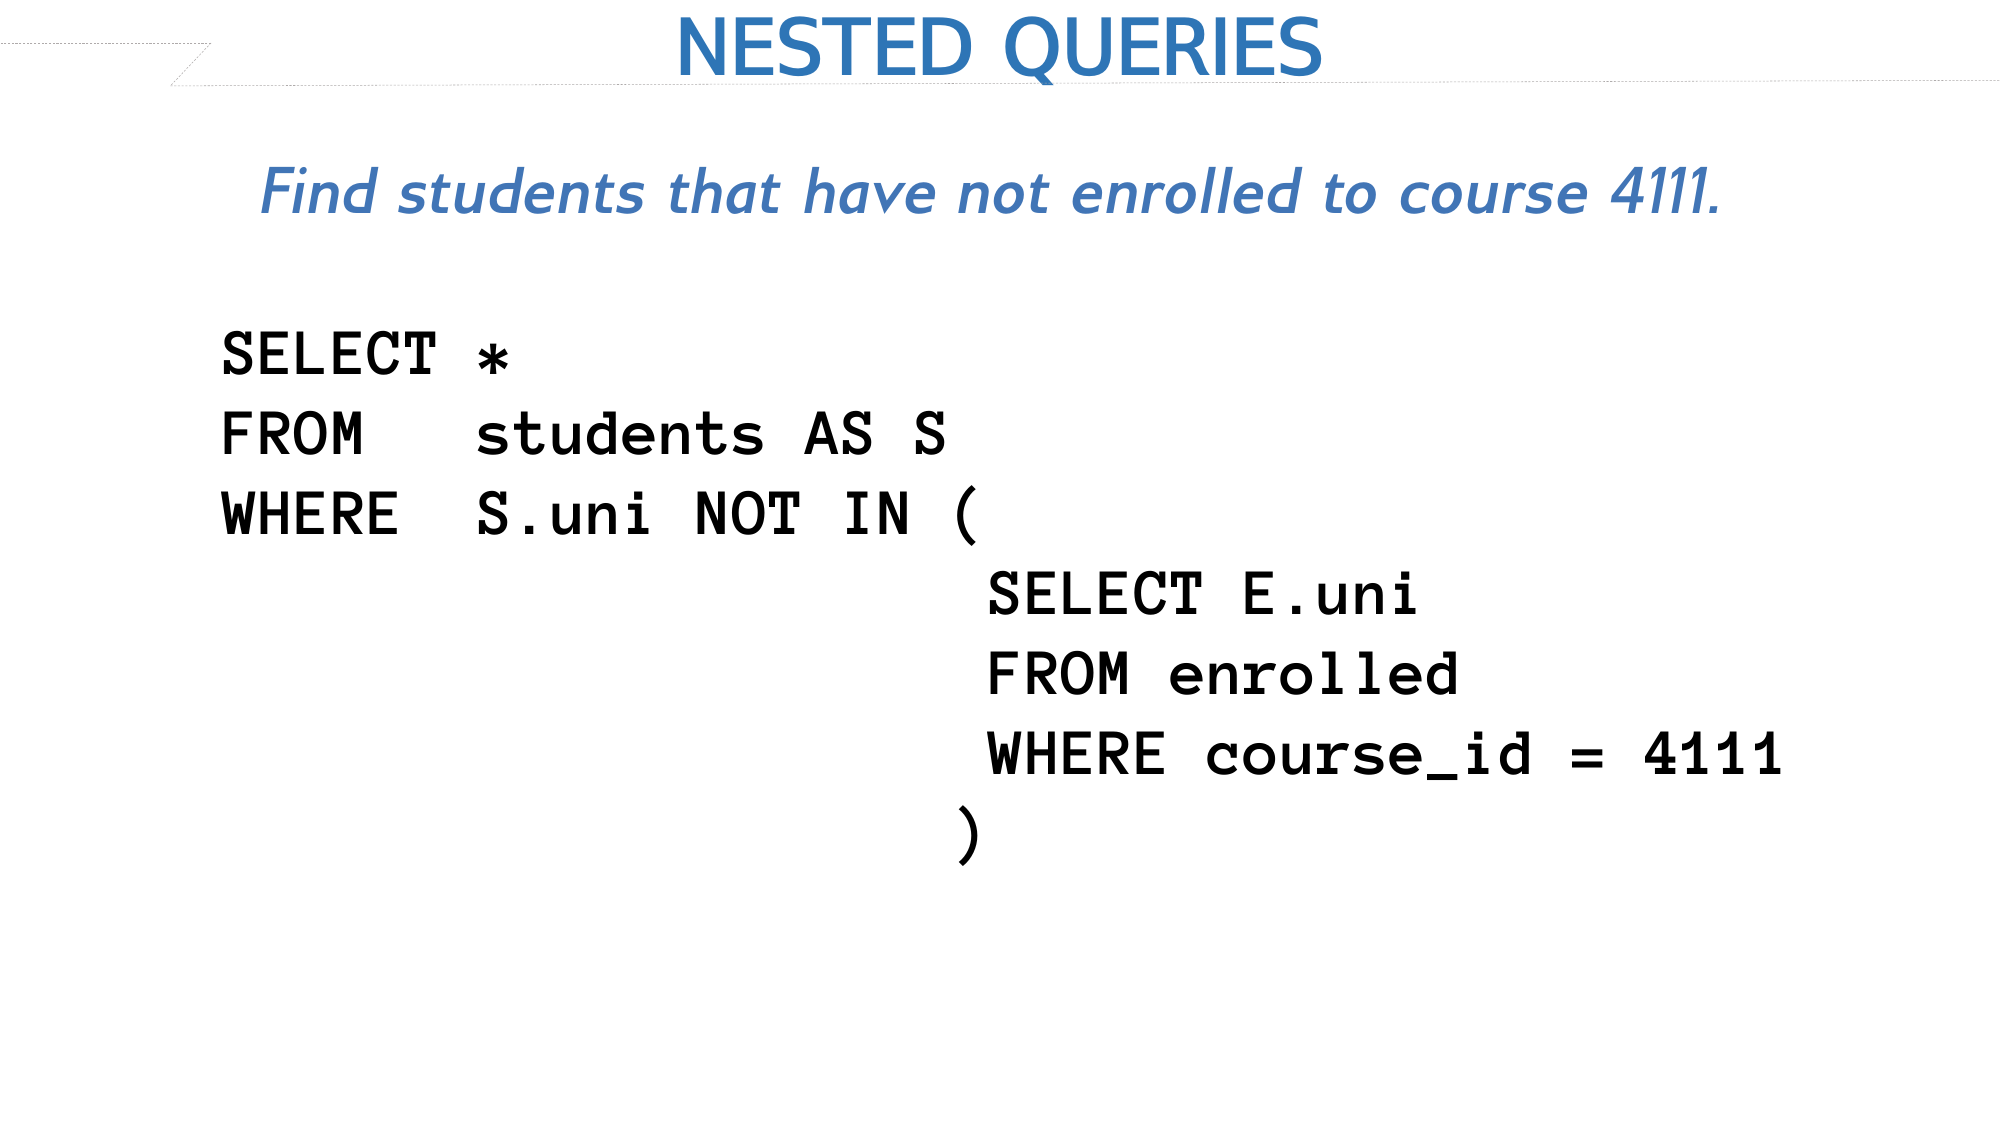

NESTED QUERIES
Find students that have not enrolled to course 4111.
SELECT *
FROM   students AS S
WHERE  S.uni NOT IN (
                     SELECT E.uni
                     FROM enrolled
                     WHERE course_id = 4111
                    )